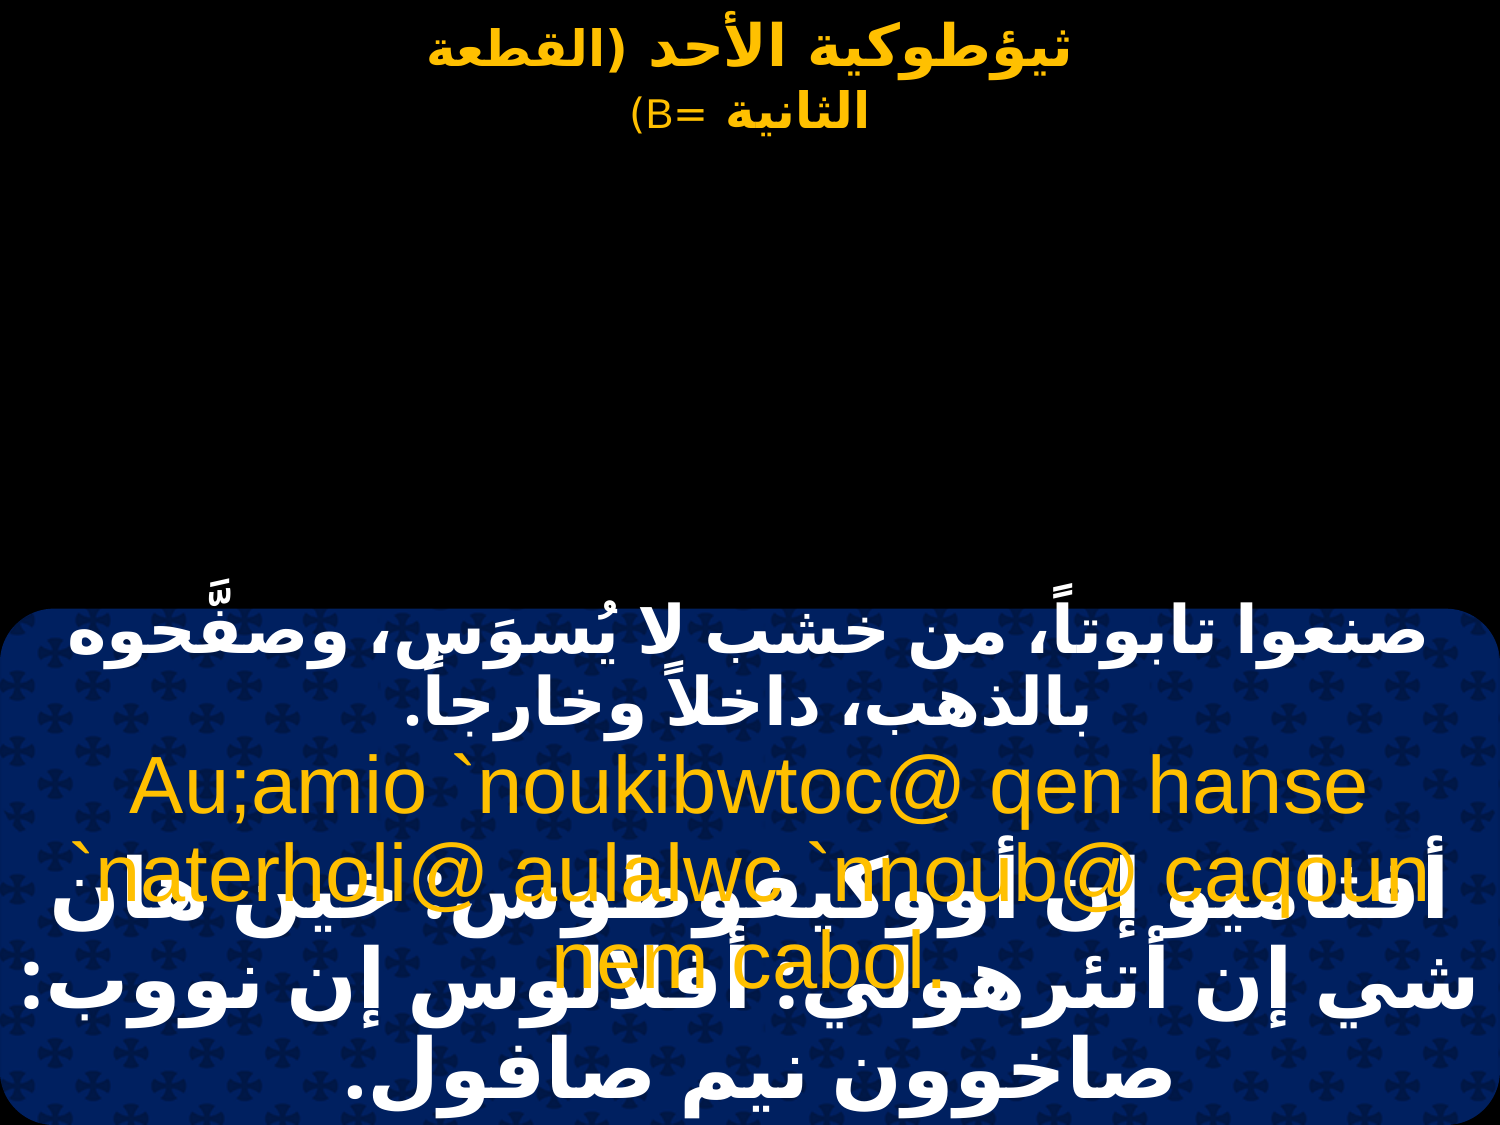

صنعوا تابوتاً، من خشب لا يُسوَس، وصفَّحوه بالذهب، داخلاً وخارجاً.
Au;amio `noukibwtoc@ qen hanse `naterholi@ aulalwc `nnoub@ caqoun nem cabol.
أفثاميو إن أووكيفوطوس: خين هان شي إن أتئرهولي: أفلالوس إن نووب: صاخوون نيم صافول.